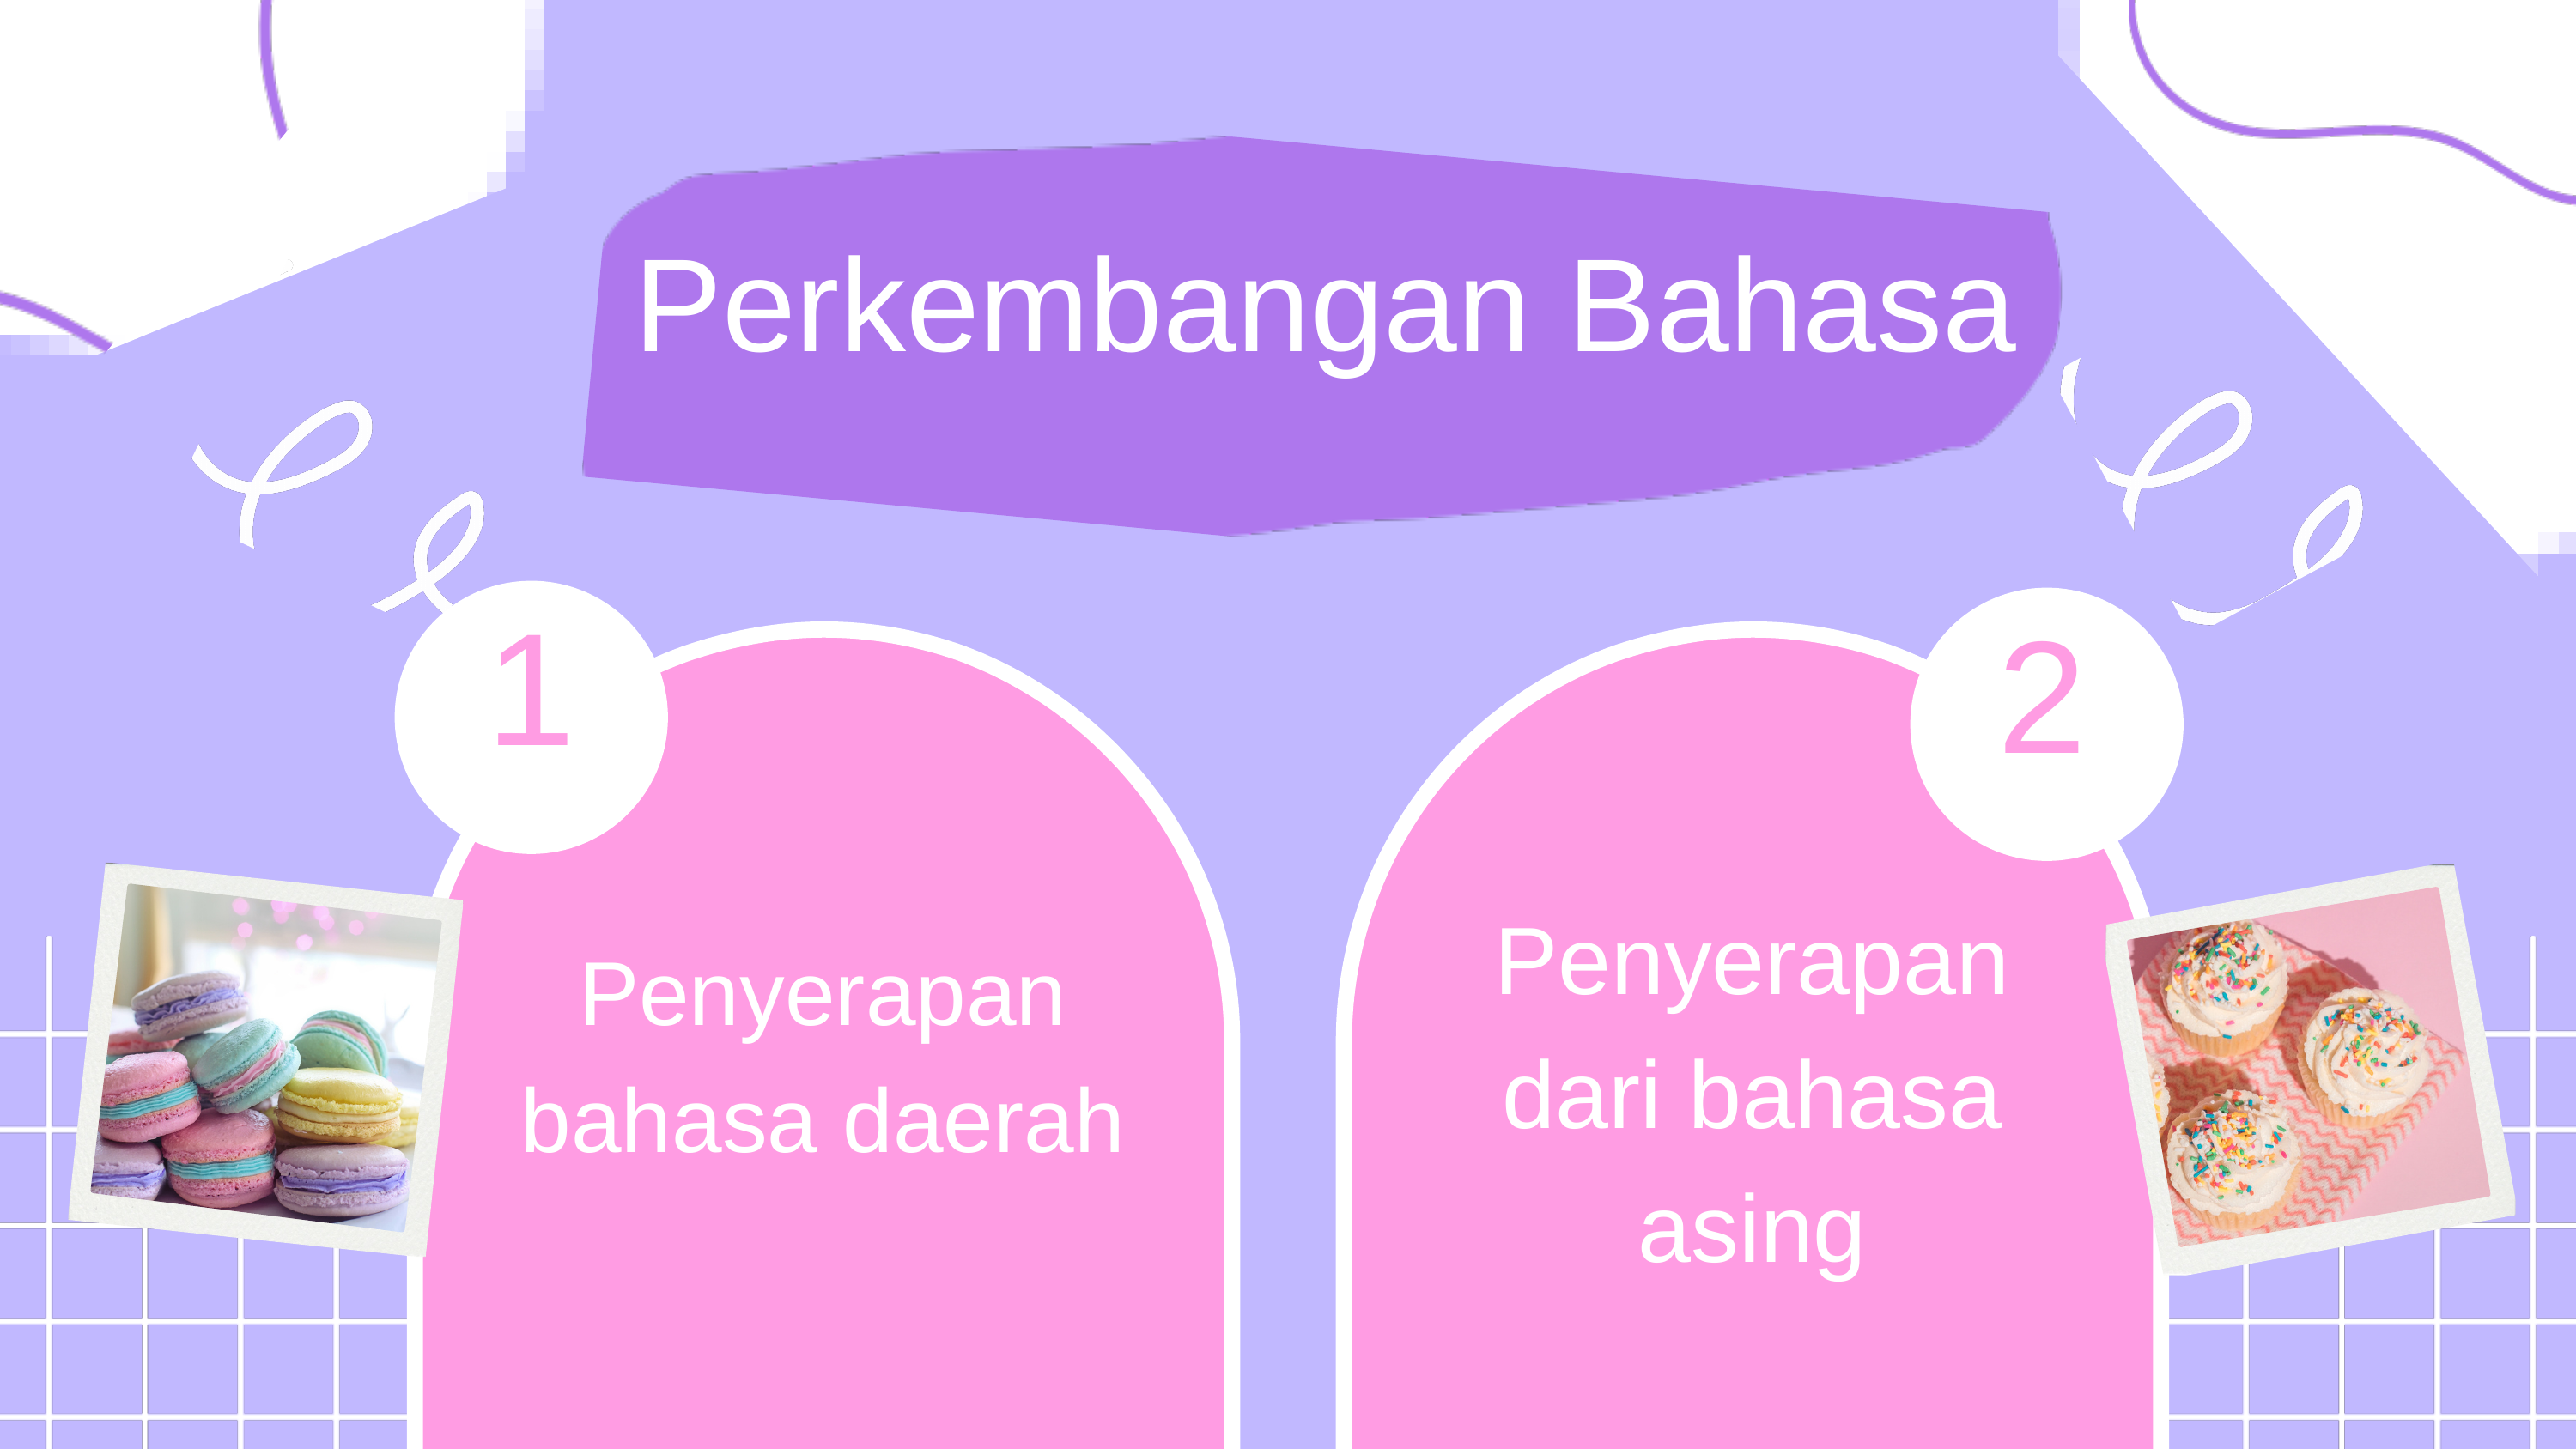

Perkembangan Bahasa

1

2
Penyerapan dari bahasa asing

Penyerapan bahasa daerah